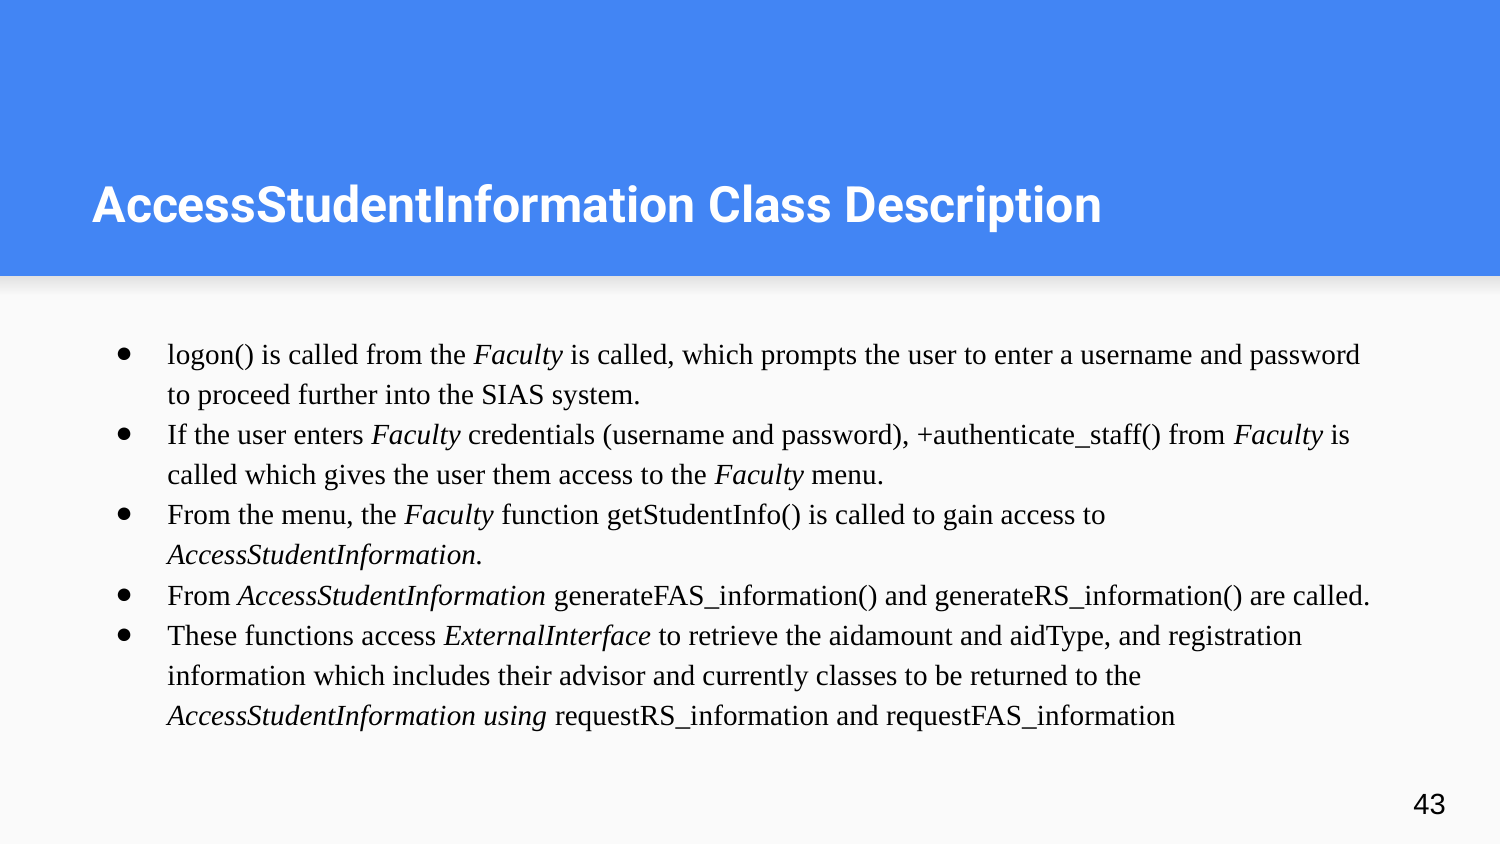

# AccessStudentInformation Class Description
logon() is called from the Faculty is called, which prompts the user to enter a username and password to proceed further into the SIAS system.
If the user enters Faculty credentials (username and password), +authenticate_staff() from Faculty is called which gives the user them access to the Faculty menu.
From the menu, the Faculty function getStudentInfo() is called to gain access to AccessStudentInformation.
From AccessStudentInformation generateFAS_information() and generateRS_information() are called.
These functions access ExternalInterface to retrieve the aidamount and aidType, and registration information which includes their advisor and currently classes to be returned to the AccessStudentInformation using requestRS_information and requestFAS_information

43